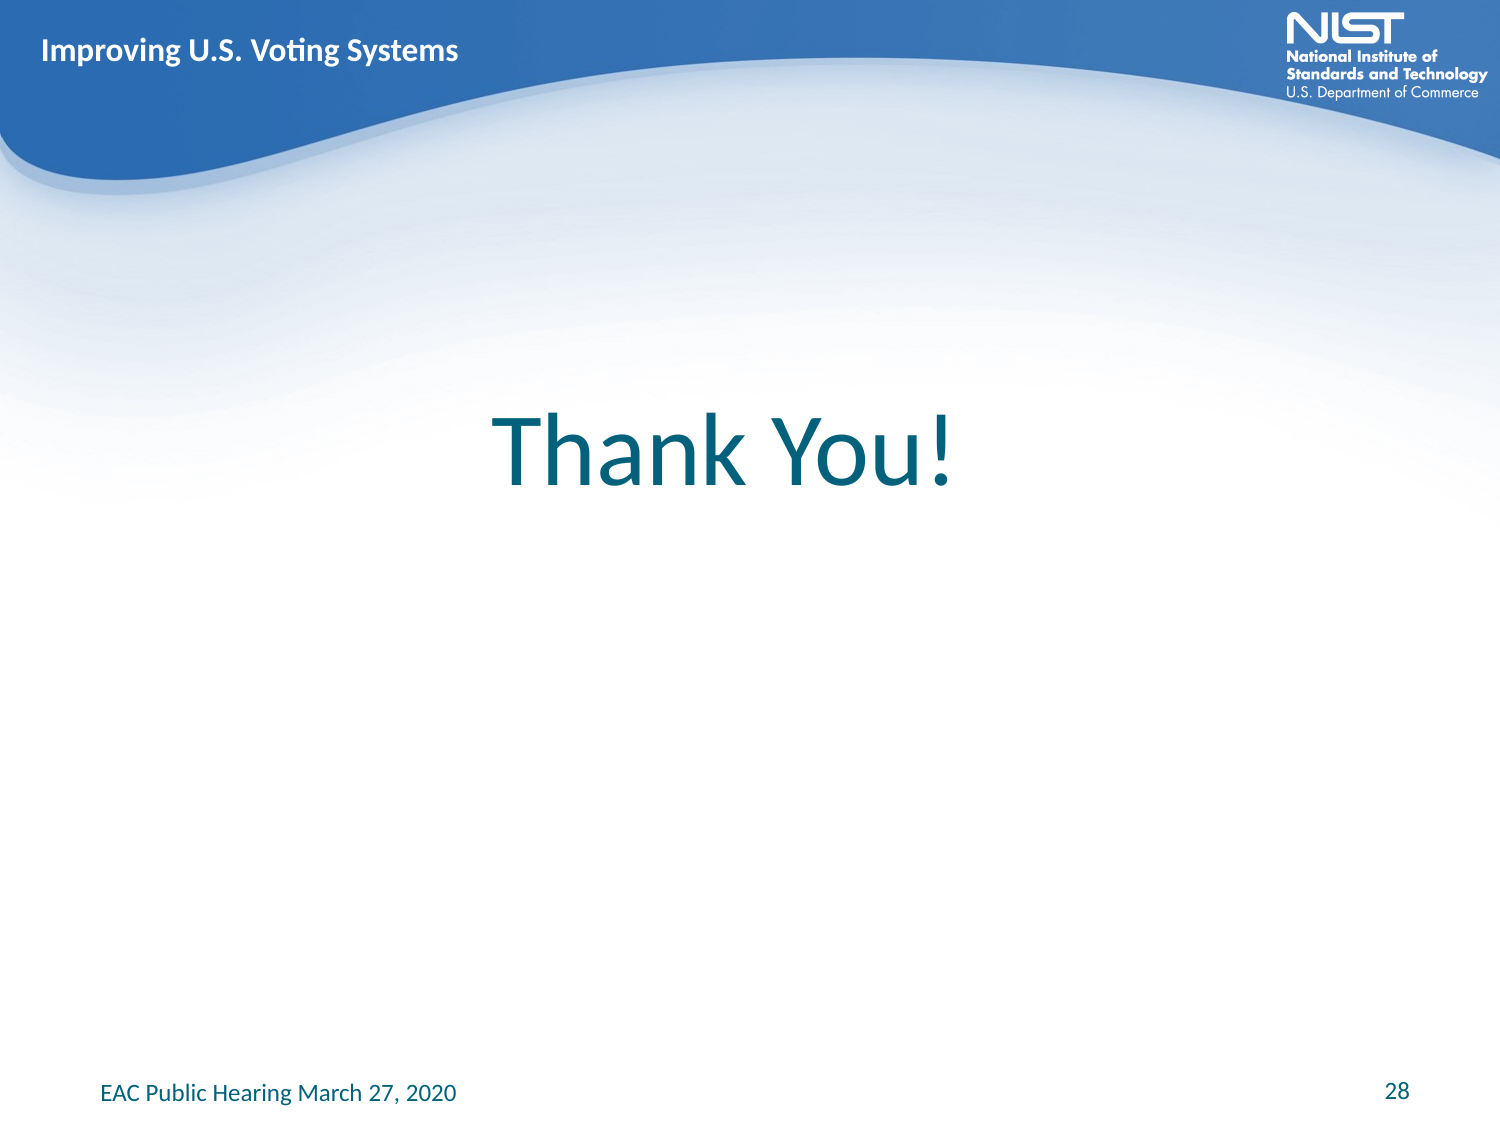

Improving U.S. Voting Systems
# Thank You!
28
 EAC Public Hearing March 27, 2020